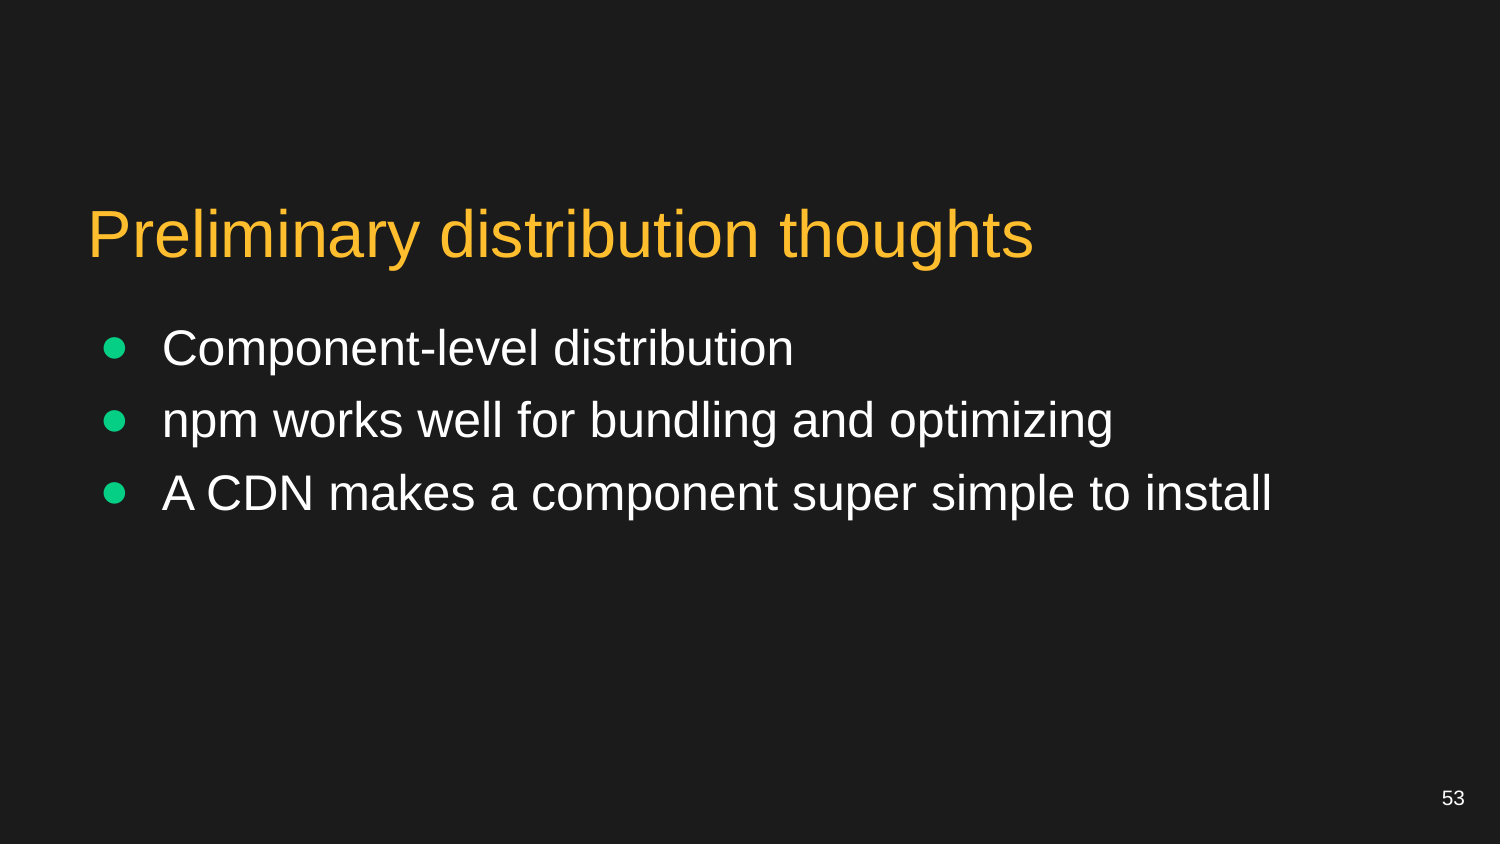

# Preliminary distribution thoughts

Component-level distribution
npm works well for bundling and optimizing
A CDN makes a component super simple to install
53